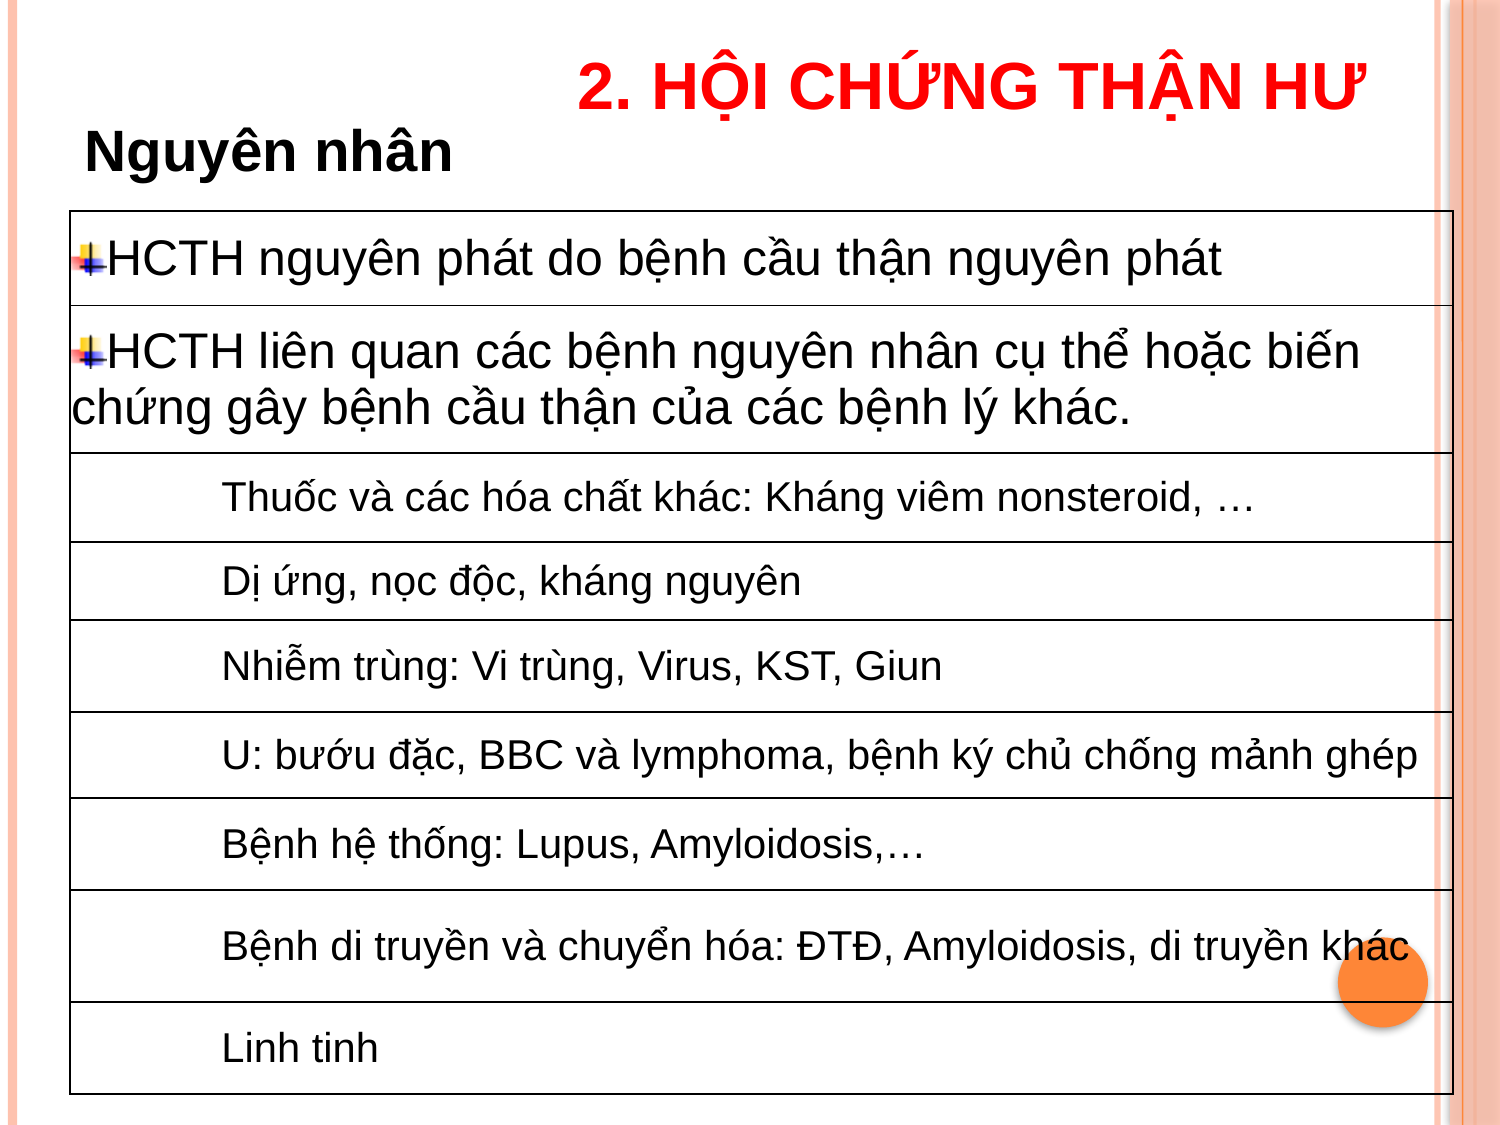

2. HỘI CHỨNG THẬN HƯ
Nguyên nhân
| HCTH nguyên phát do bệnh cầu thận nguyên phát |
| --- |
| HCTH liên quan các bệnh nguyên nhân cụ thể hoặc biến chứng gây bệnh cầu thận của các bệnh lý khác. |
| Thuốc và các hóa chất khác: Kháng viêm nonsteroid, … |
| Dị ứng, nọc độc, kháng nguyên |
| Nhiễm trùng: Vi trùng, Virus, KST, Giun |
| U: bướu đặc, BBC và lymphoma, bệnh ký chủ chống mảnh ghép |
| Bệnh hệ thống: Lupus, Amyloidosis,… |
| Bệnh di truyền và chuyển hóa: ĐTĐ, Amyloidosis, di truyền khác |
| Linh tinh |